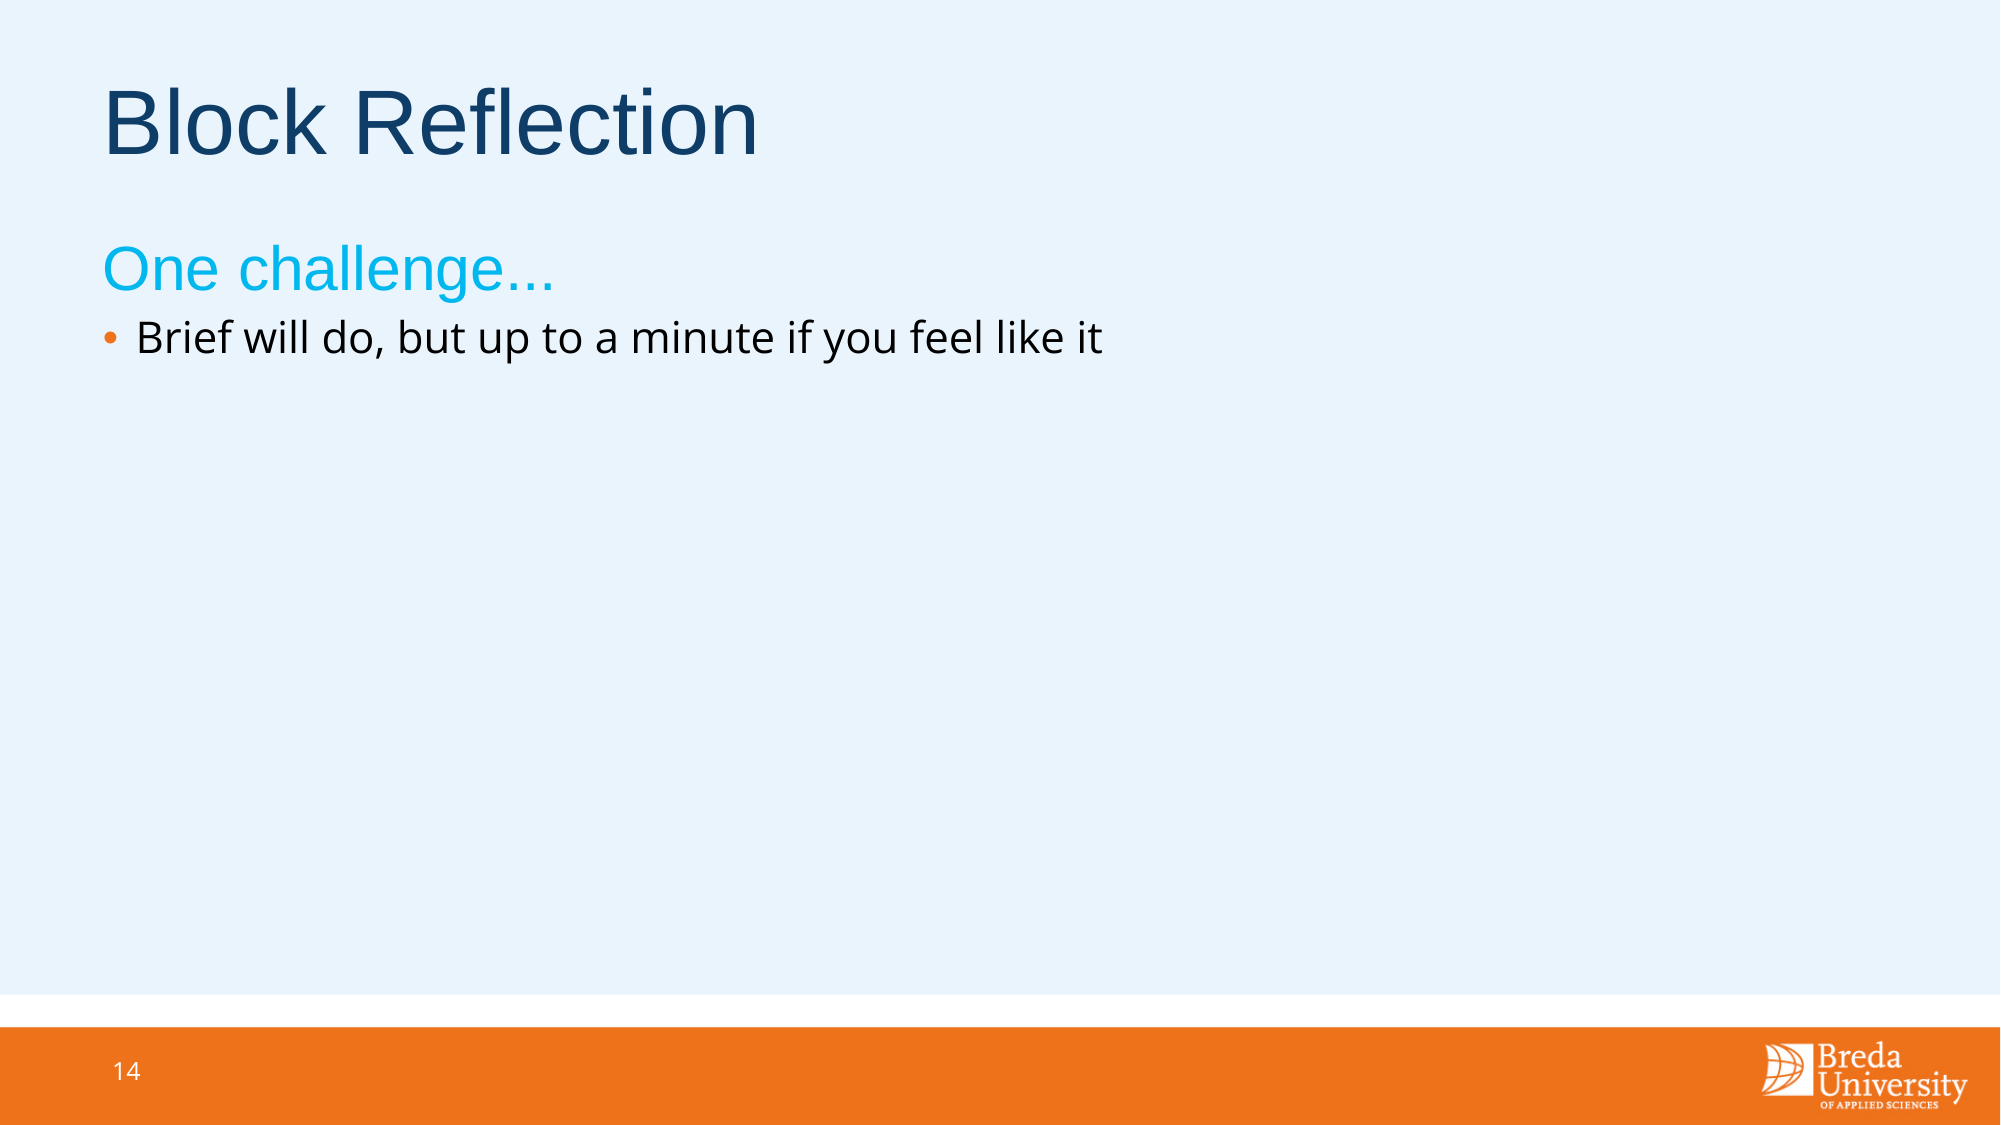

# Block Reflection
One challenge...
Brief will do, but up to a minute if you feel like it

14